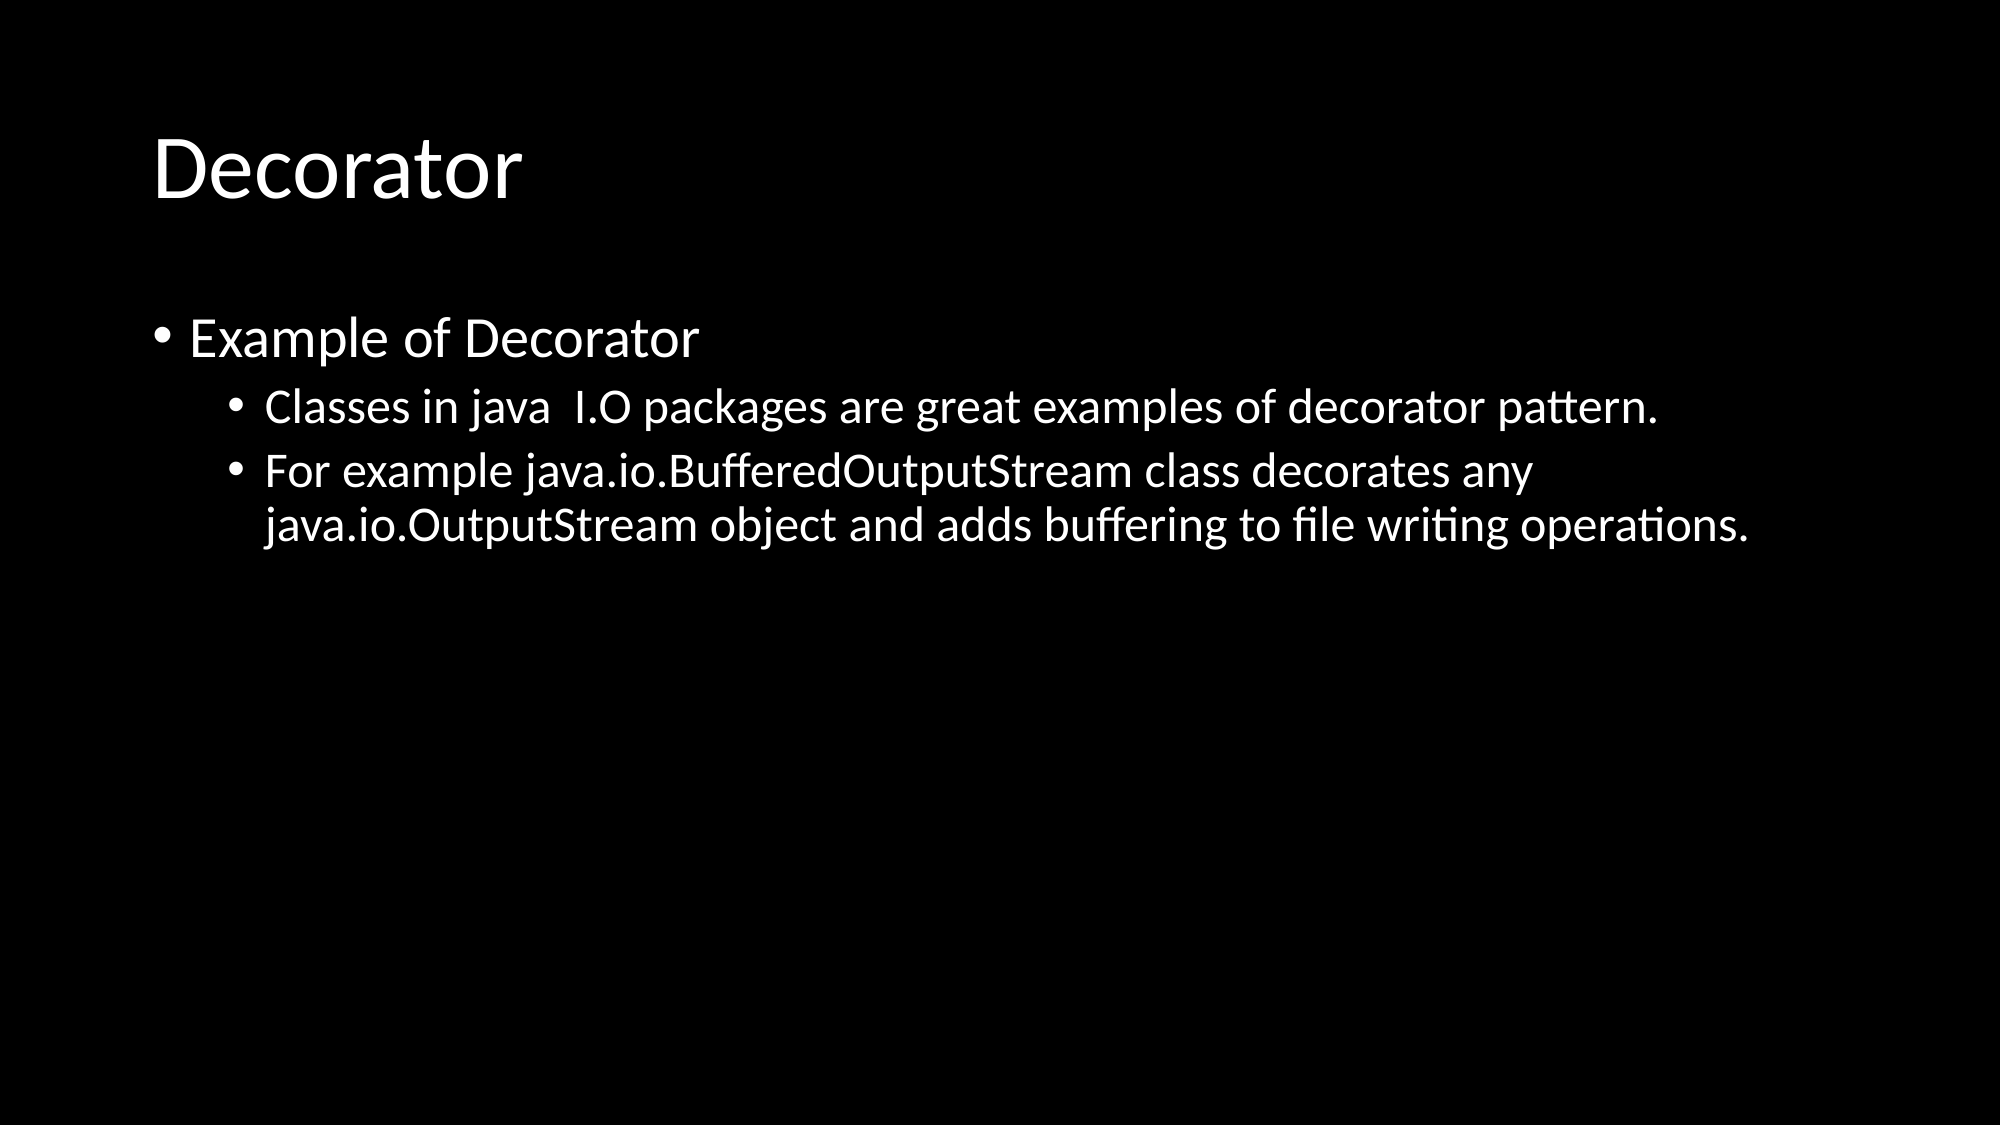

# Decorator
Example of Decorator
Classes in java  I.O packages are great examples of decorator pattern.
For example java.io.BufferedOutputStream class decorates any java.io.OutputStream object and adds buffering to file writing operations.